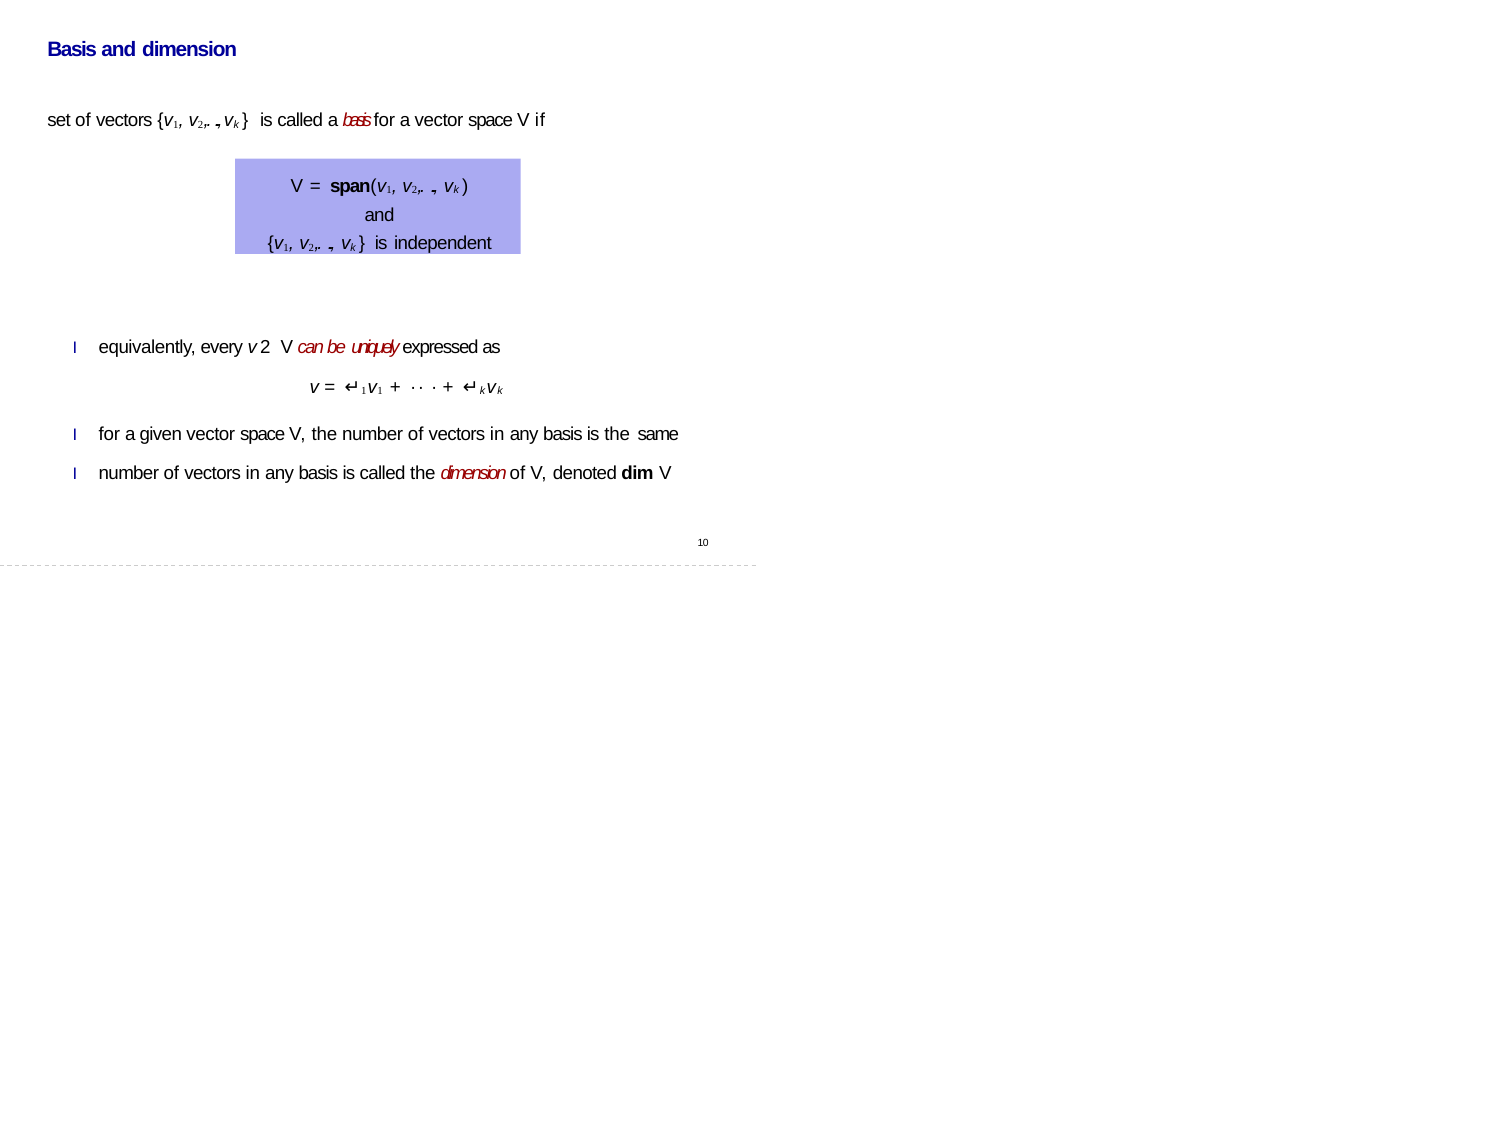

# Basis and dimension
set of vectors {v1, v2,. .., vk } is called a basis for a vector space V if
V = span(v1, v2,. .., vk )
and
{v1, v2,. .., vk } is independent
I equivalently, every v 2 V can be uniquely expressed as
v = ↵1v1 + ·· · + ↵kvk
I for a given vector space V, the number of vectors in any basis is the same
I number of vectors in any basis is called the dimension of V, denoted dim V
10